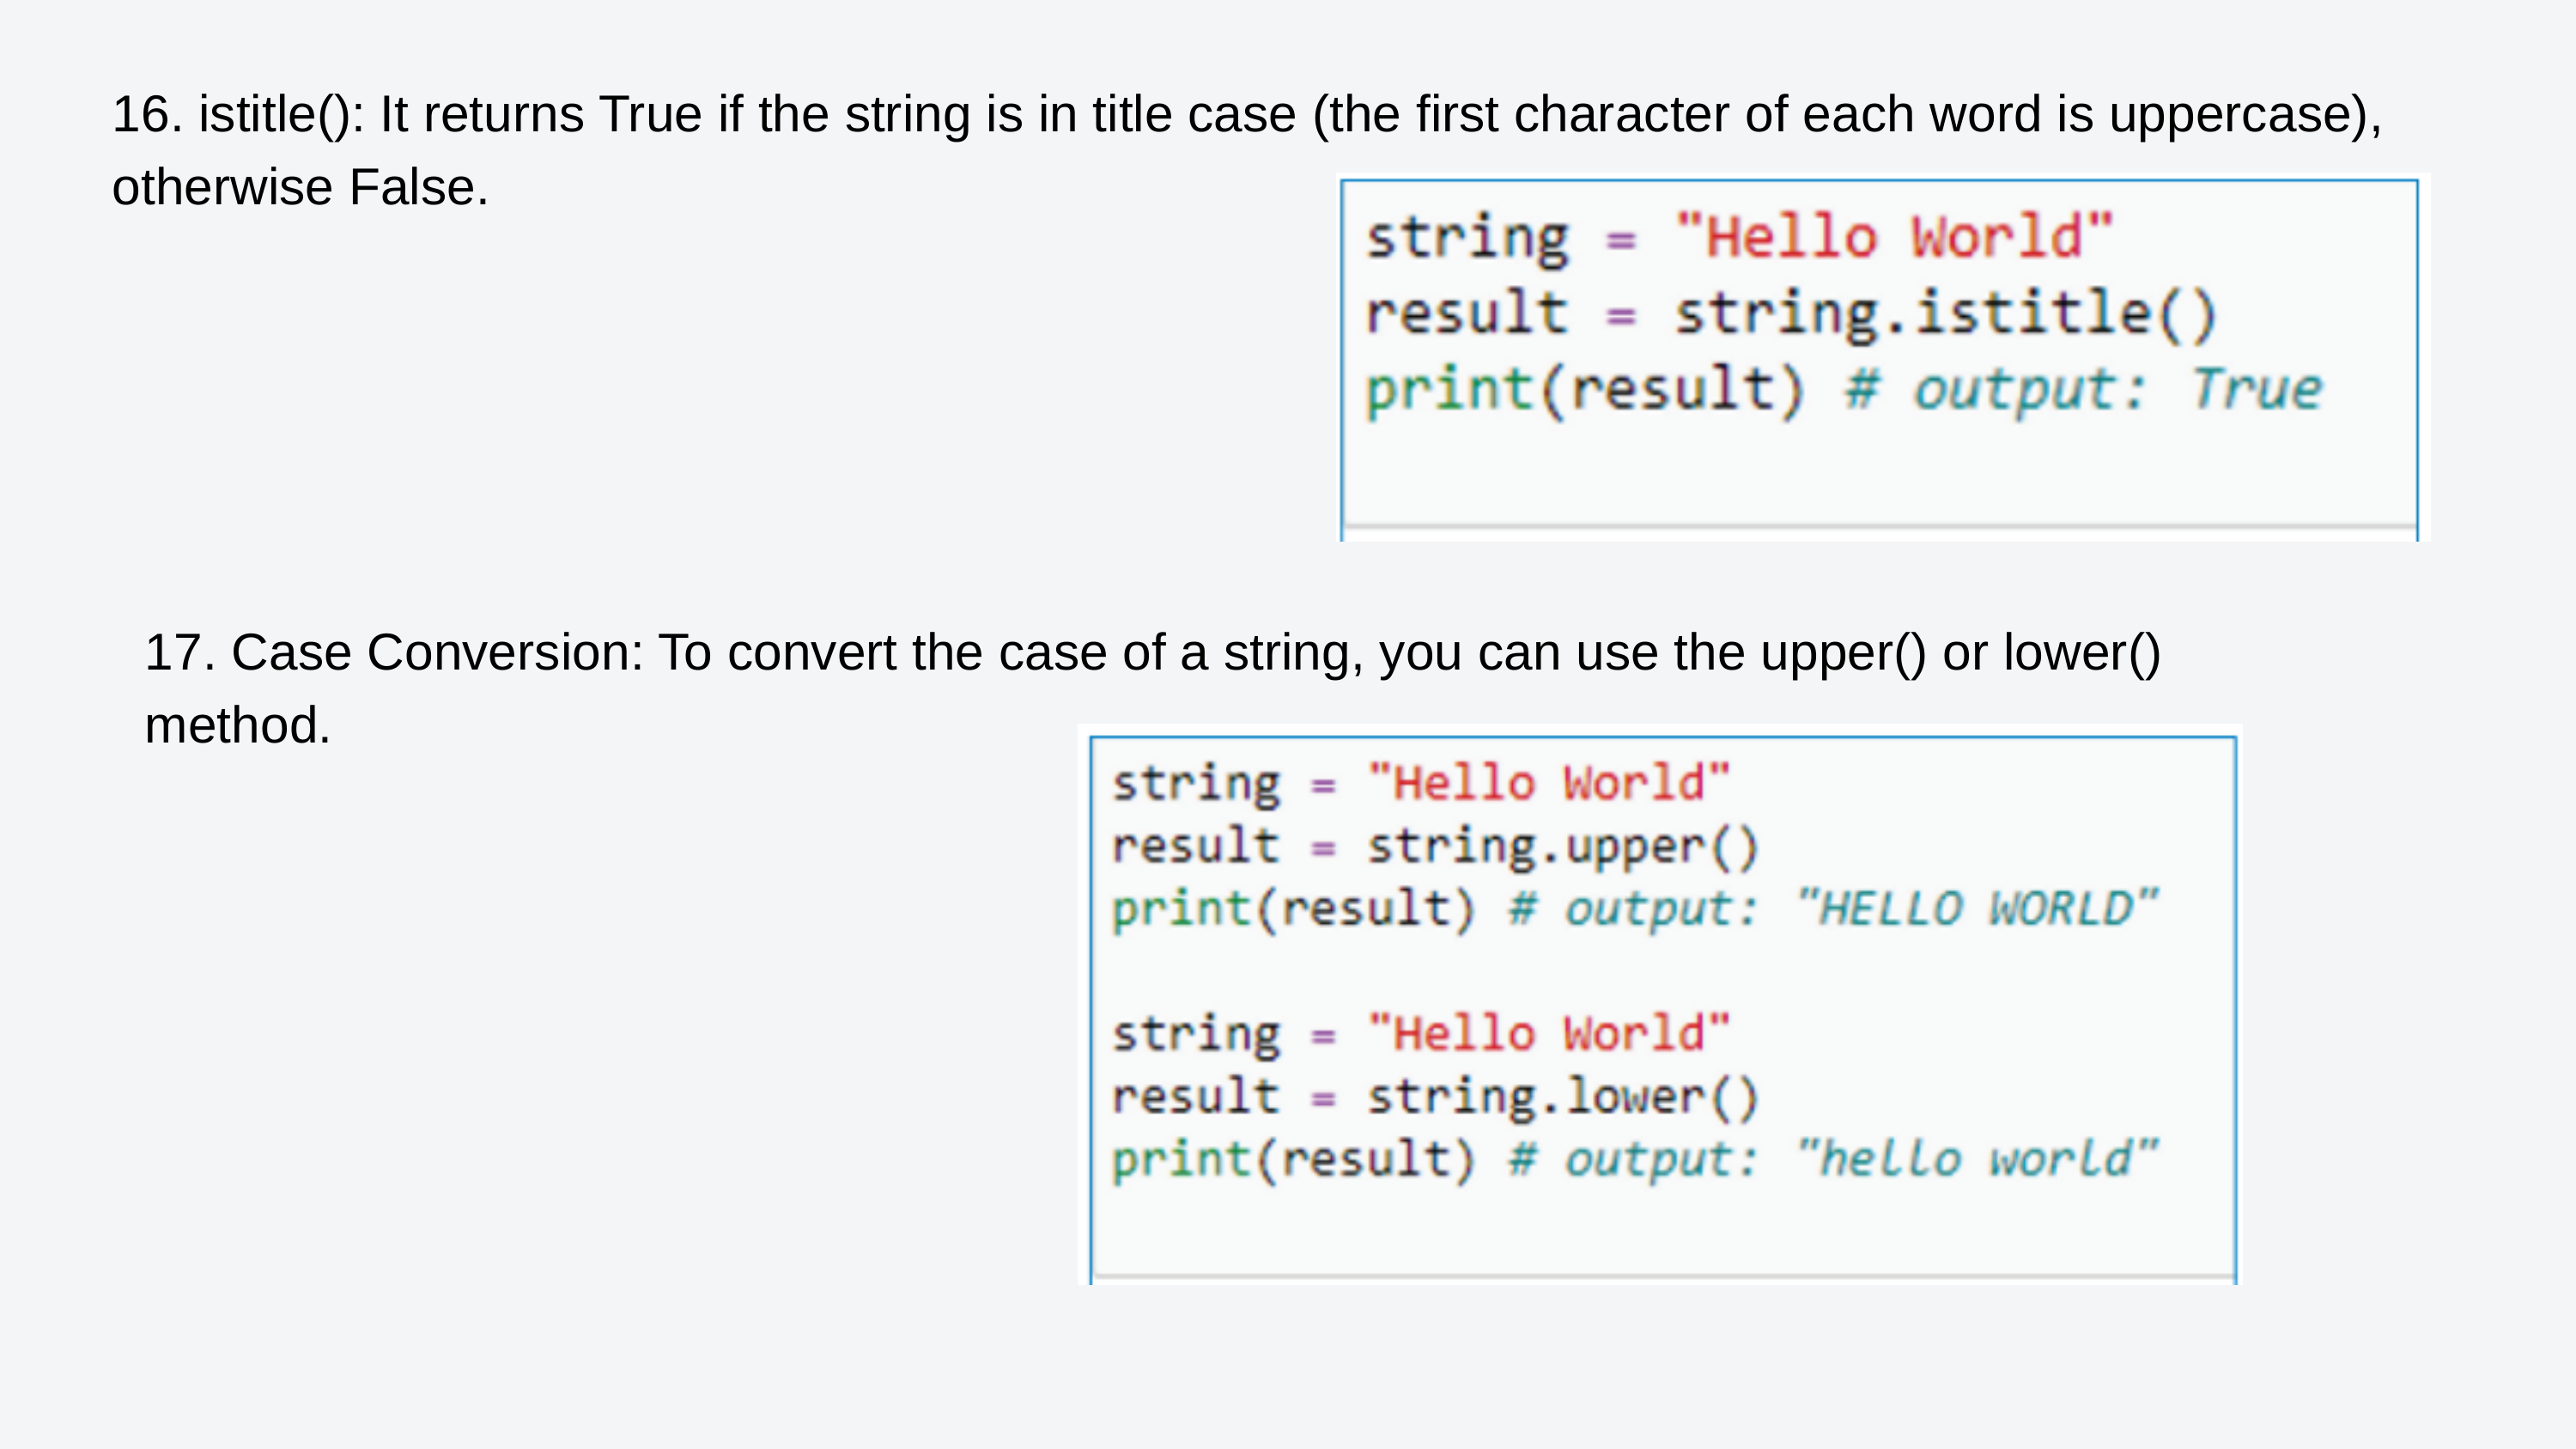

16. istitle(): It returns True if the string is in title case (the first character of each word is uppercase), otherwise False.

17. Case Conversion: To convert the case of a string, you can use the upper() or lower() method.